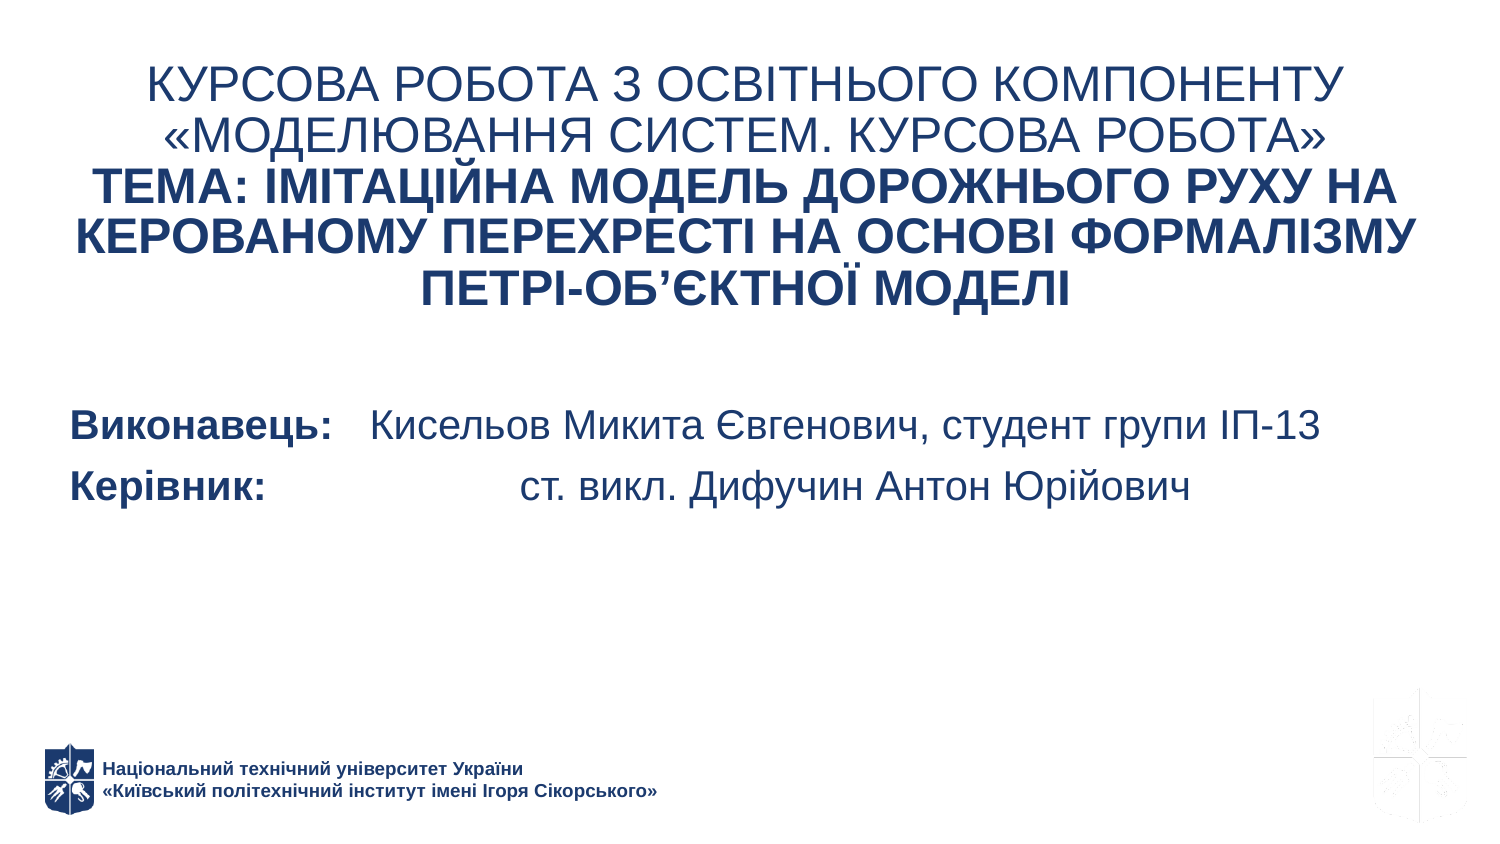

Курсова робота з оСвітнього компоненту
«Моделювання систем. Курсова робота»
Тема: Імітаційна модель дорожнього руху на керованому перехресті на основі формалізму Петрі-об’єктної моделі
Виконавець:	Кисельов Микита Євгенович, студент групи ІП-13
Керівник:		ст. викл. Дифучин Антон Юрійович